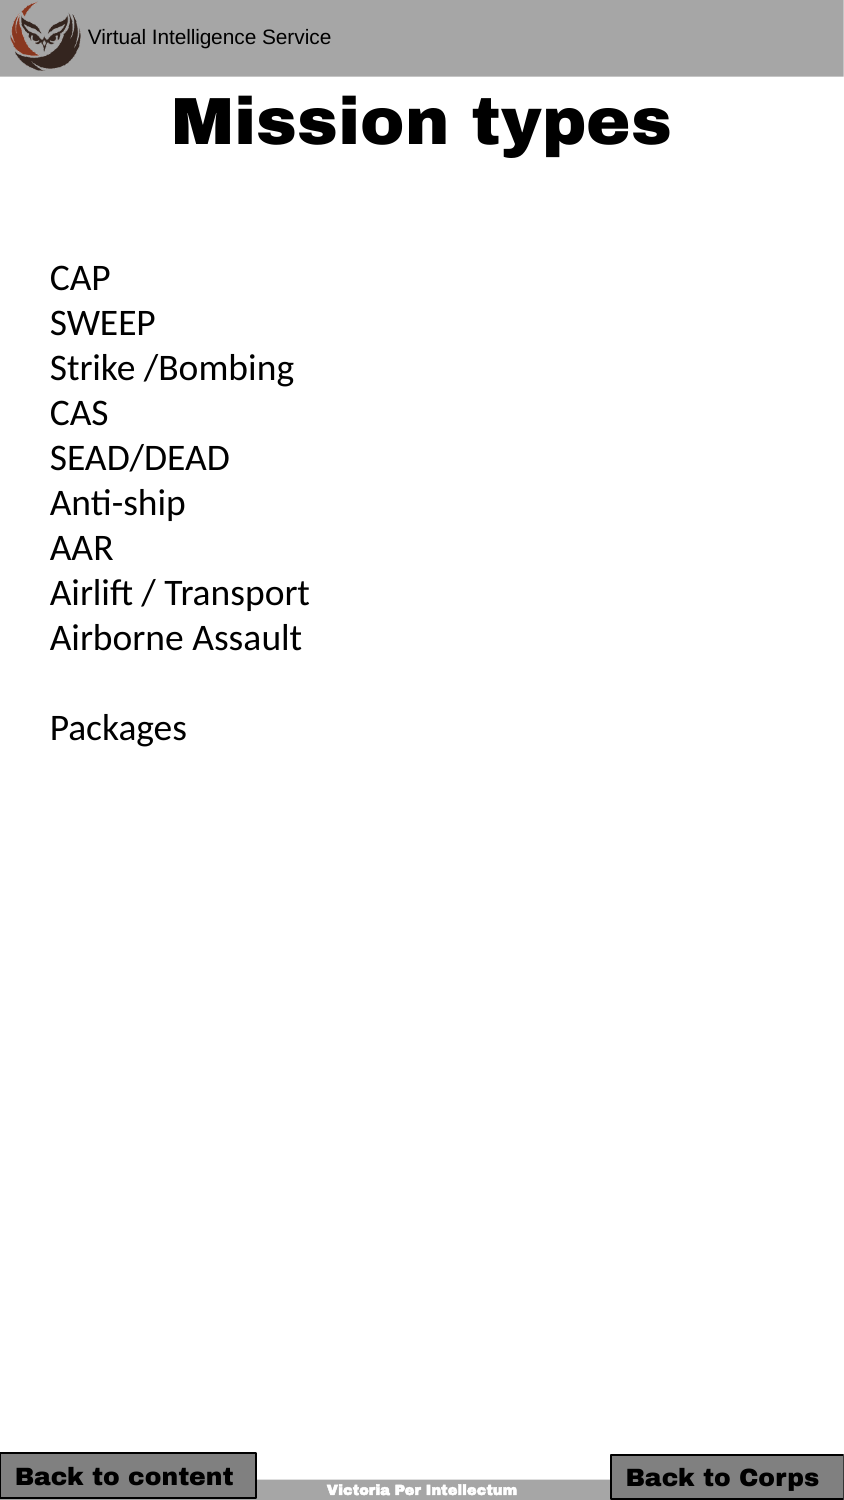

# Mission types
CAP
SWEEP
Strike /Bombing
CAS
SEAD/DEAD
Anti-ship
AAR
Airlift / Transport
Airborne Assault

Packages
Back to content
Back to Corps